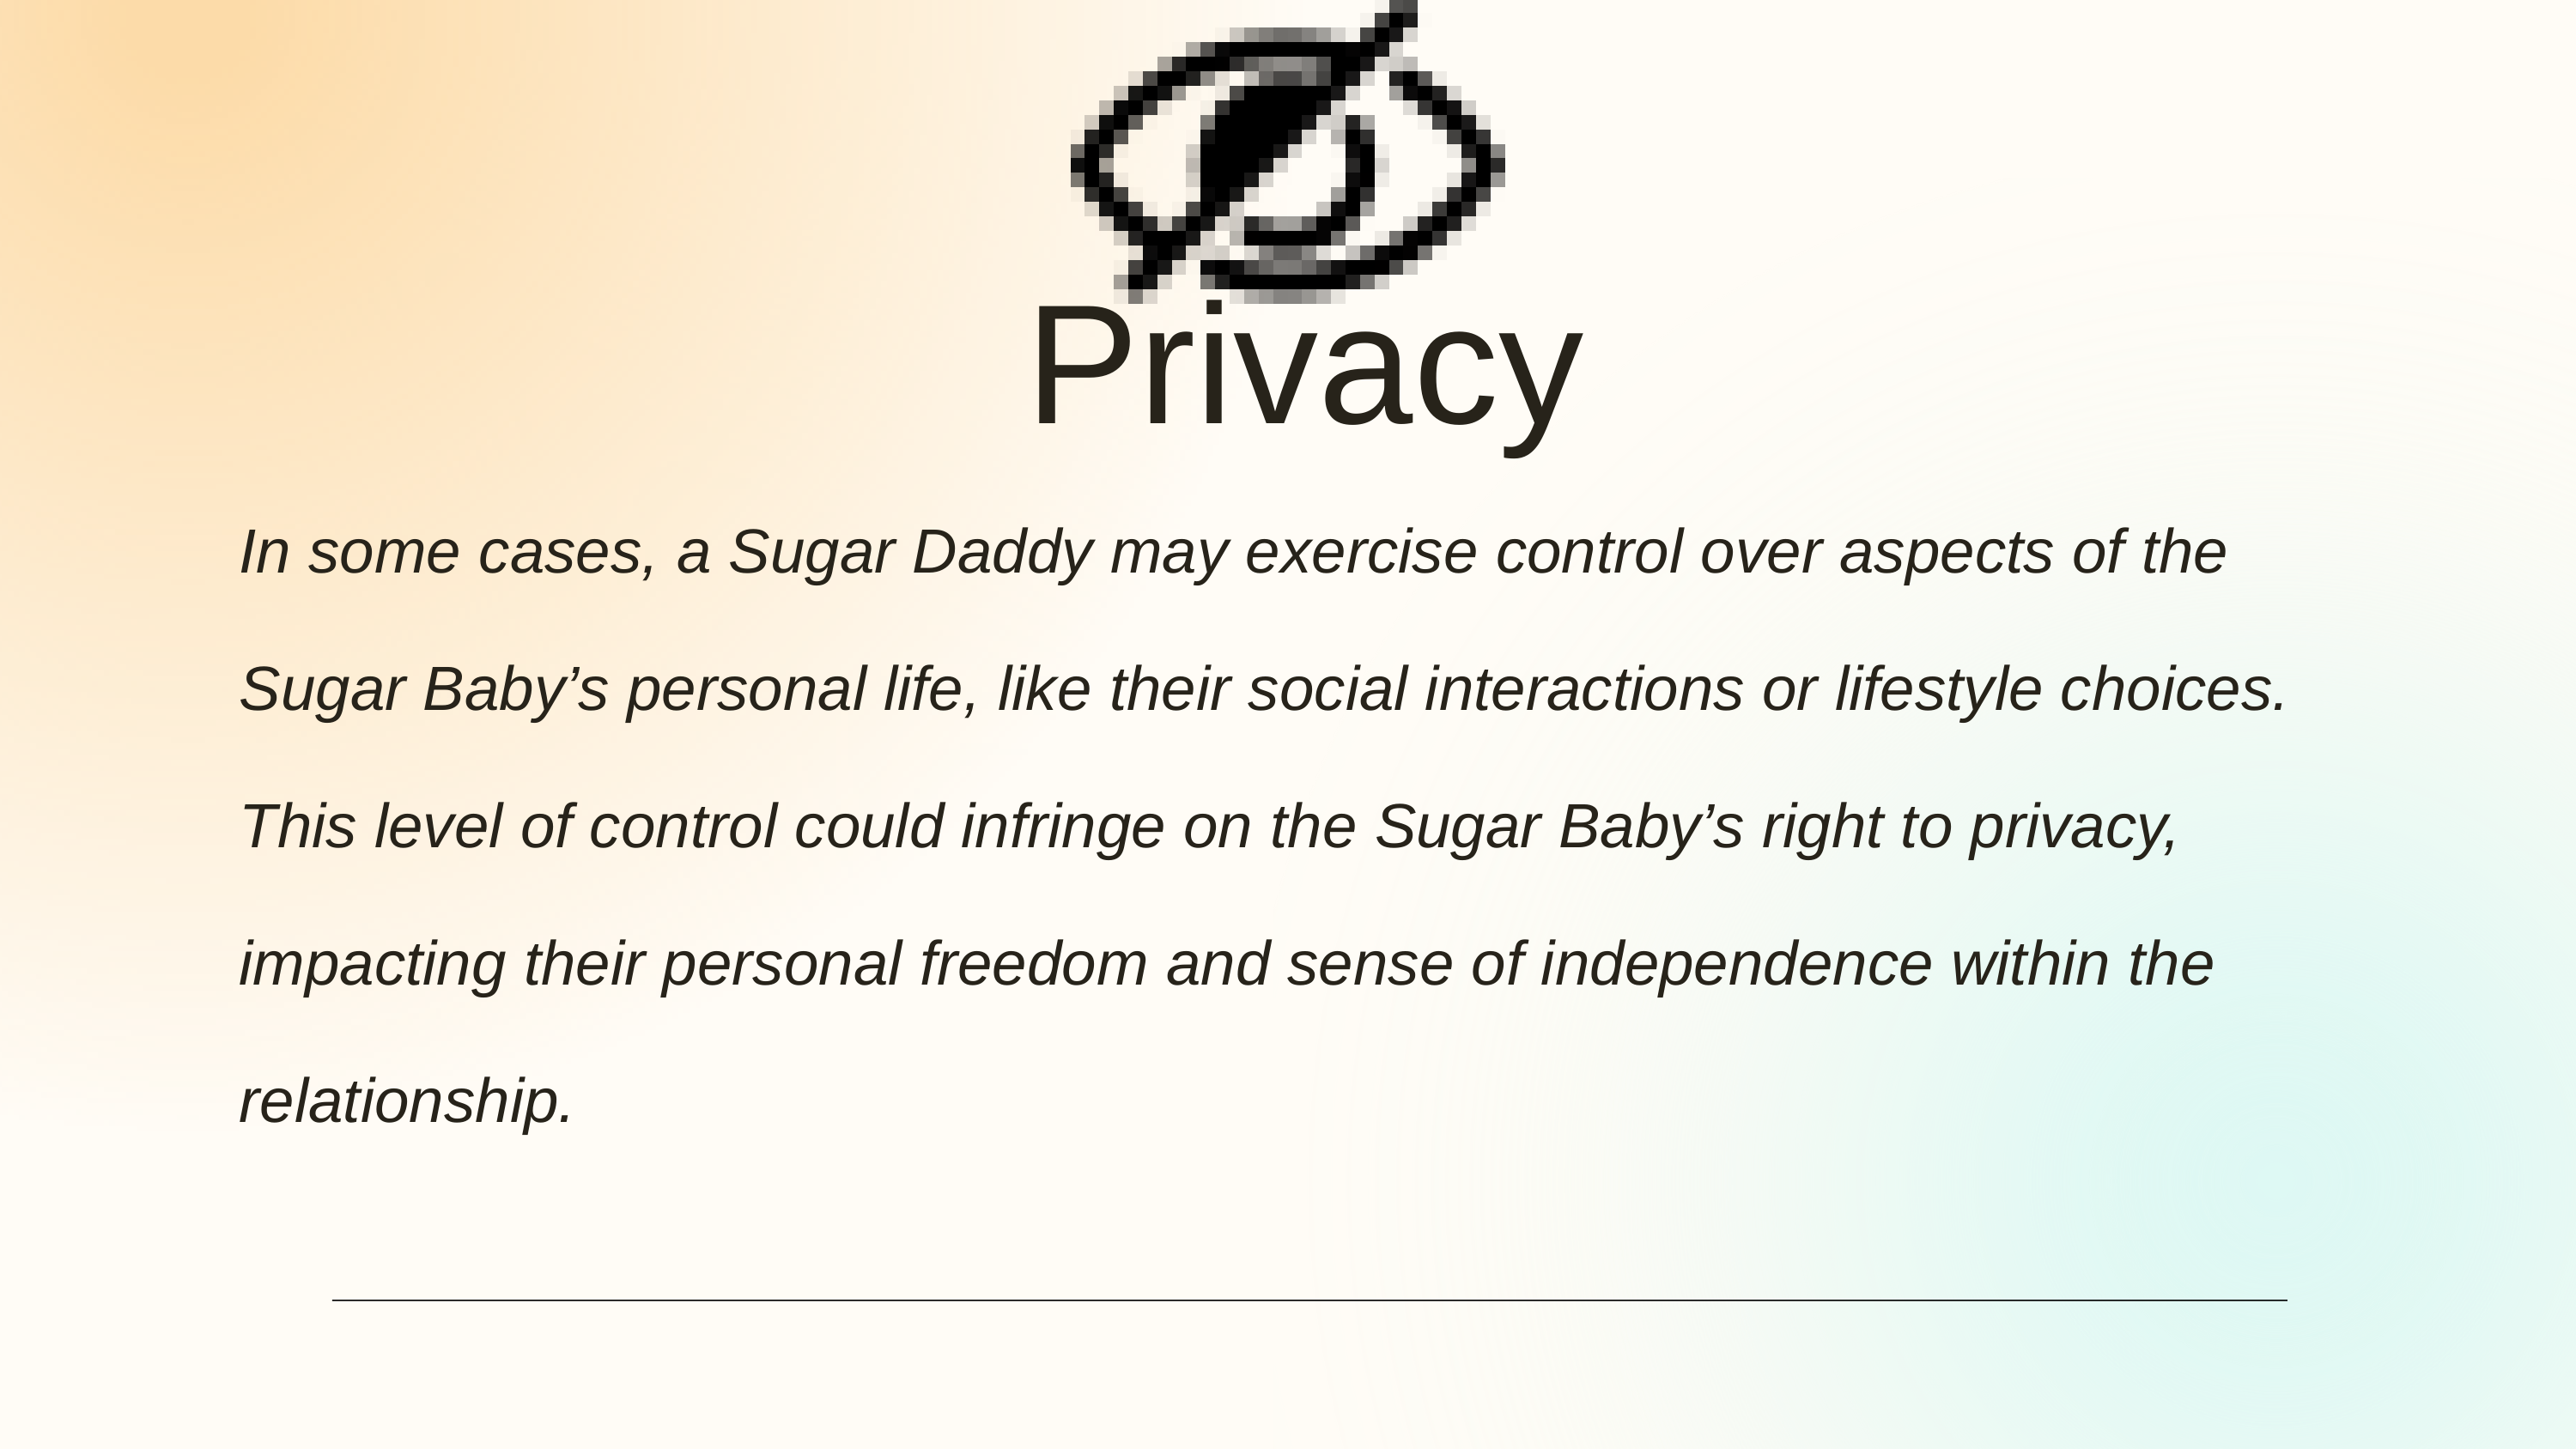

Privacy
In some cases, a Sugar Daddy may exercise control over aspects of the Sugar Baby’s personal life, like their social interactions or lifestyle choices. This level of control could infringe on the Sugar Baby’s right to privacy, impacting their personal freedom and sense of independence within the relationship.